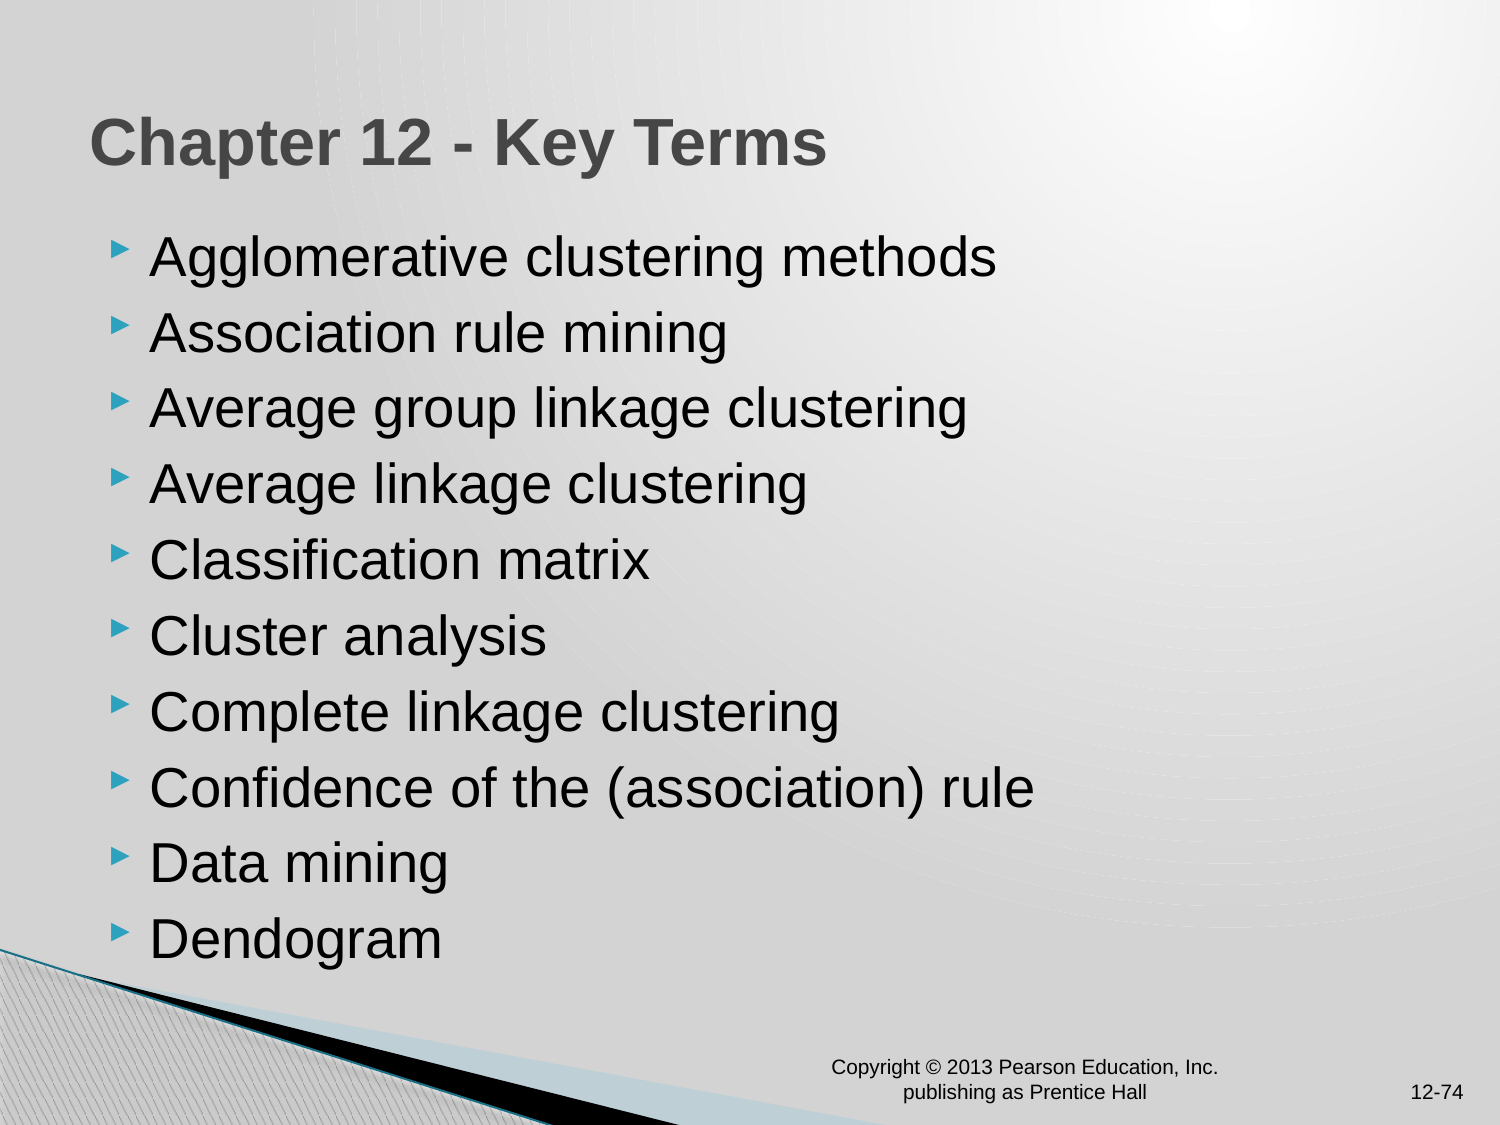

# Chapter 12 - Key Terms
Agglomerative clustering methods
Association rule mining
Average group linkage clustering
Average linkage clustering
Classification matrix
Cluster analysis
Complete linkage clustering
Confidence of the (association) rule
Data mining
Dendogram
Copyright © 2013 Pearson Education, Inc. publishing as Prentice Hall
12-74